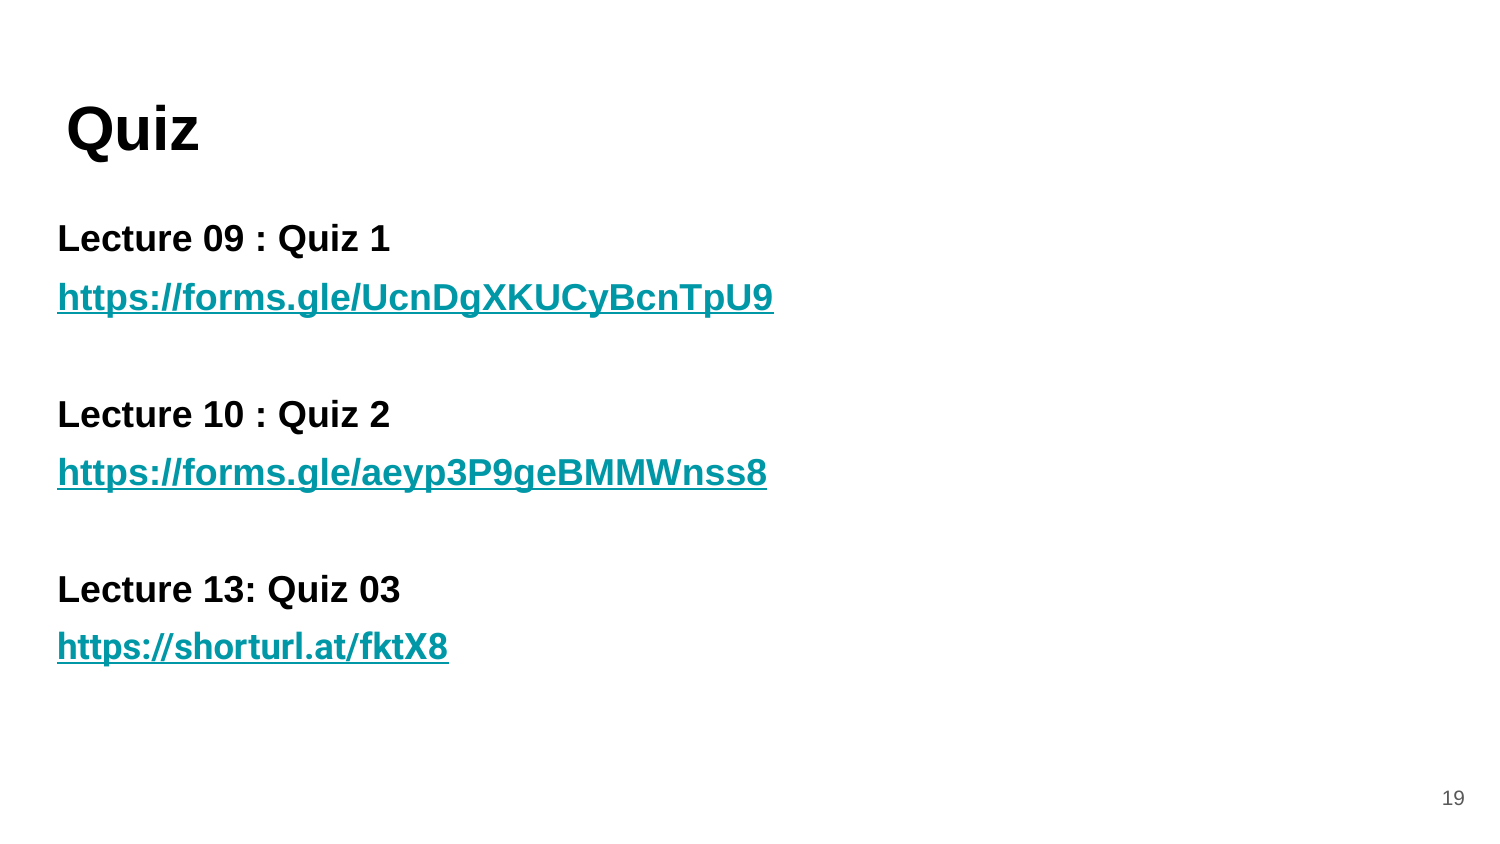

# Quiz
Lecture 09 : Quiz 1
https://forms.gle/UcnDgXKUCyBcnTpU9

Lecture 10 : Quiz 2
https://forms.gle/aeyp3P9geBMMWnss8

Lecture 13: Quiz 03
https://shorturl.at/fktX8
19